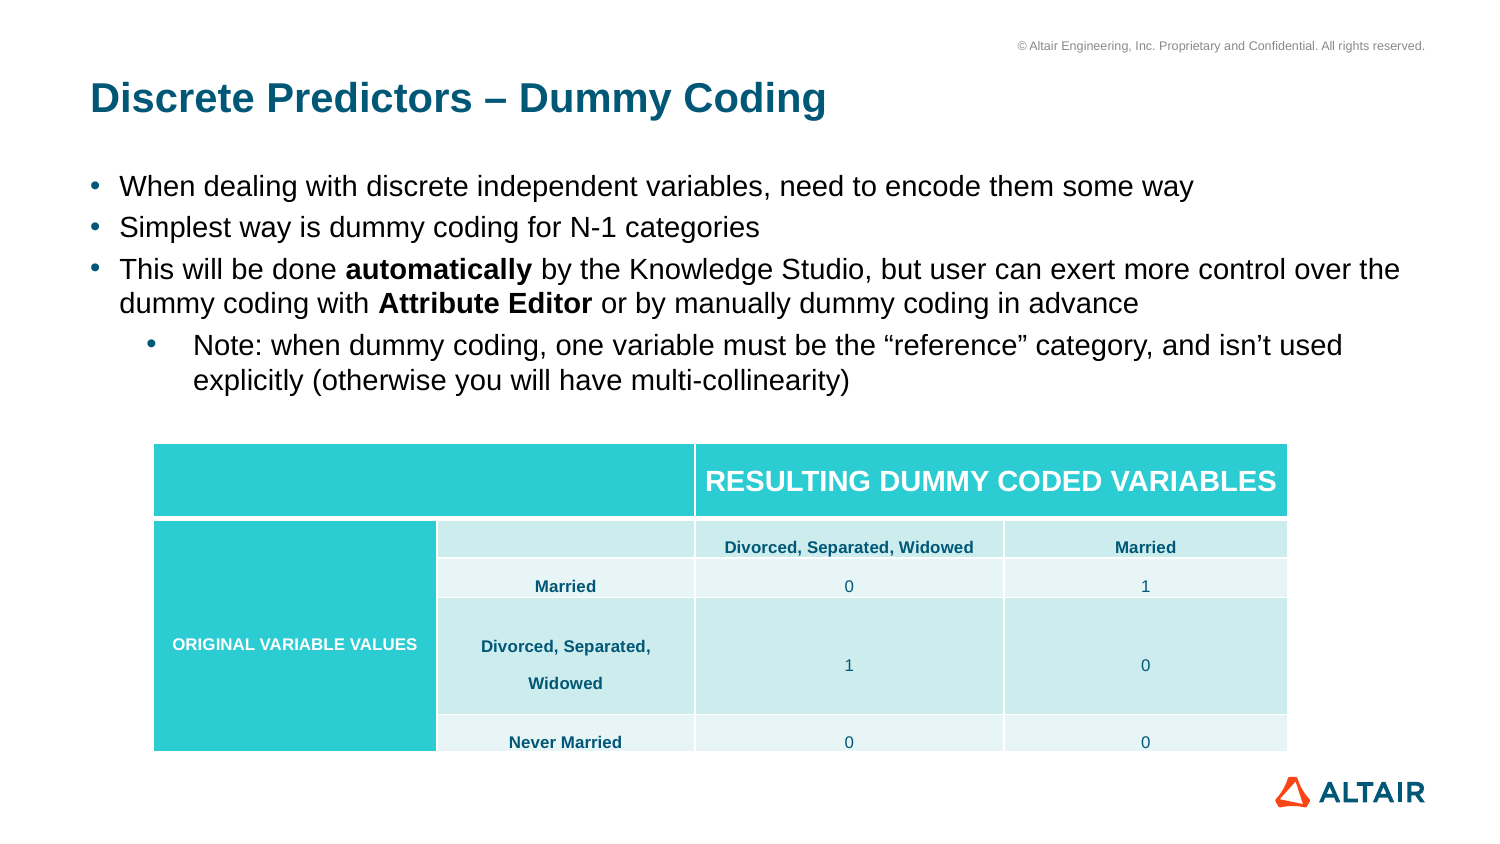

# Discrete Predictors – Dummy Coding

When dealing with discrete independent variables, need to encode them some way
Simplest way is dummy coding for N-1 categories
This will be done automatically by the Knowledge Studio, but user can exert more control over the dummy coding with Attribute Editor or by manually dummy coding in advance
Note: when dummy coding, one variable must be the “reference” category, and isn’t used explicitly (otherwise you will have multi-collinearity)

|  |  | RESULTING DUMMY CODED VARIABLES |  |
| --- | --- | --- | --- |
| Original Variable Values |  | Divorced, Separated, Widowed | Married |
|  | Married | 0 | 1 |
|  | Divorced, Separated, Widowed | 1 | 0 |
|  | Never Married | 0 | 0 |